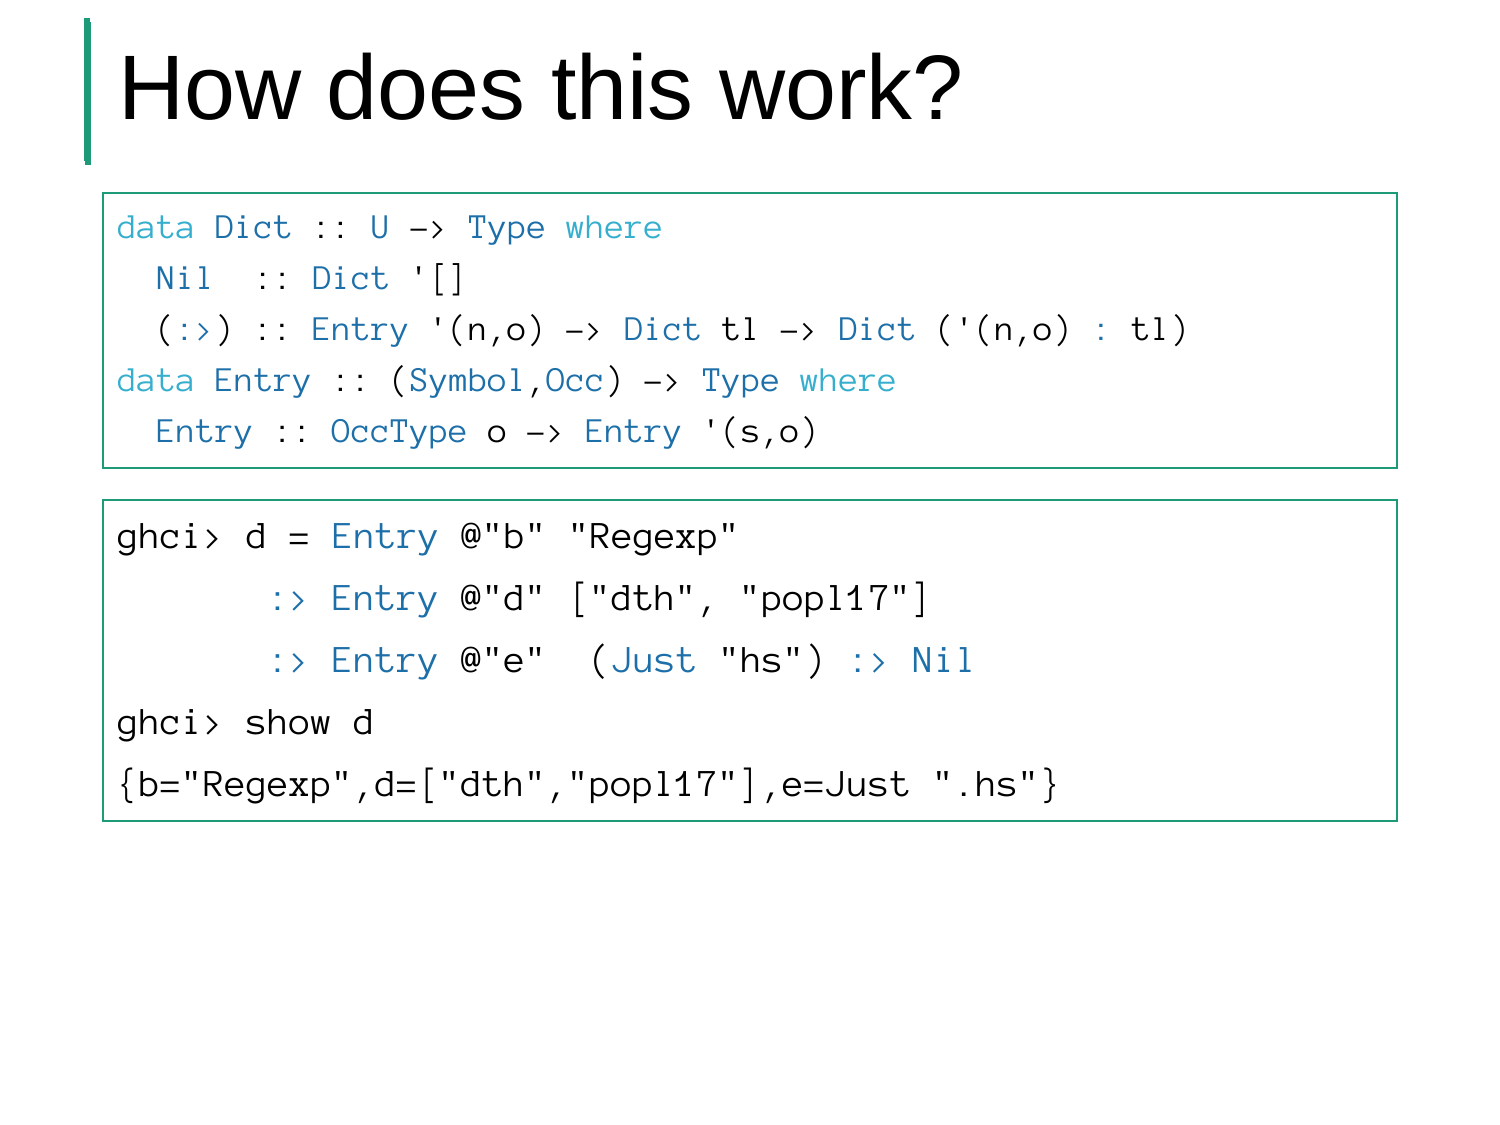

# How does this work?

data Dict :: U -> Type where
  Nil  :: Dict '[]
  (:>) :: Entry '(n,o) -> Dict tl -> Dict ('(n,o) : tl)
data Entry :: (Symbol,Occ) -> Type where
  Entry :: OccType o -> Entry '(s,o)

ghci> d = Entry @"b" "Regexp"
       :> Entry @"d" ["dth", "popl17"]
       :> Entry @"e"  (Just "hs") :> Nil
ghci> show d
{b="Regexp",d=["dth","popl17"],e=Just ".hs"}